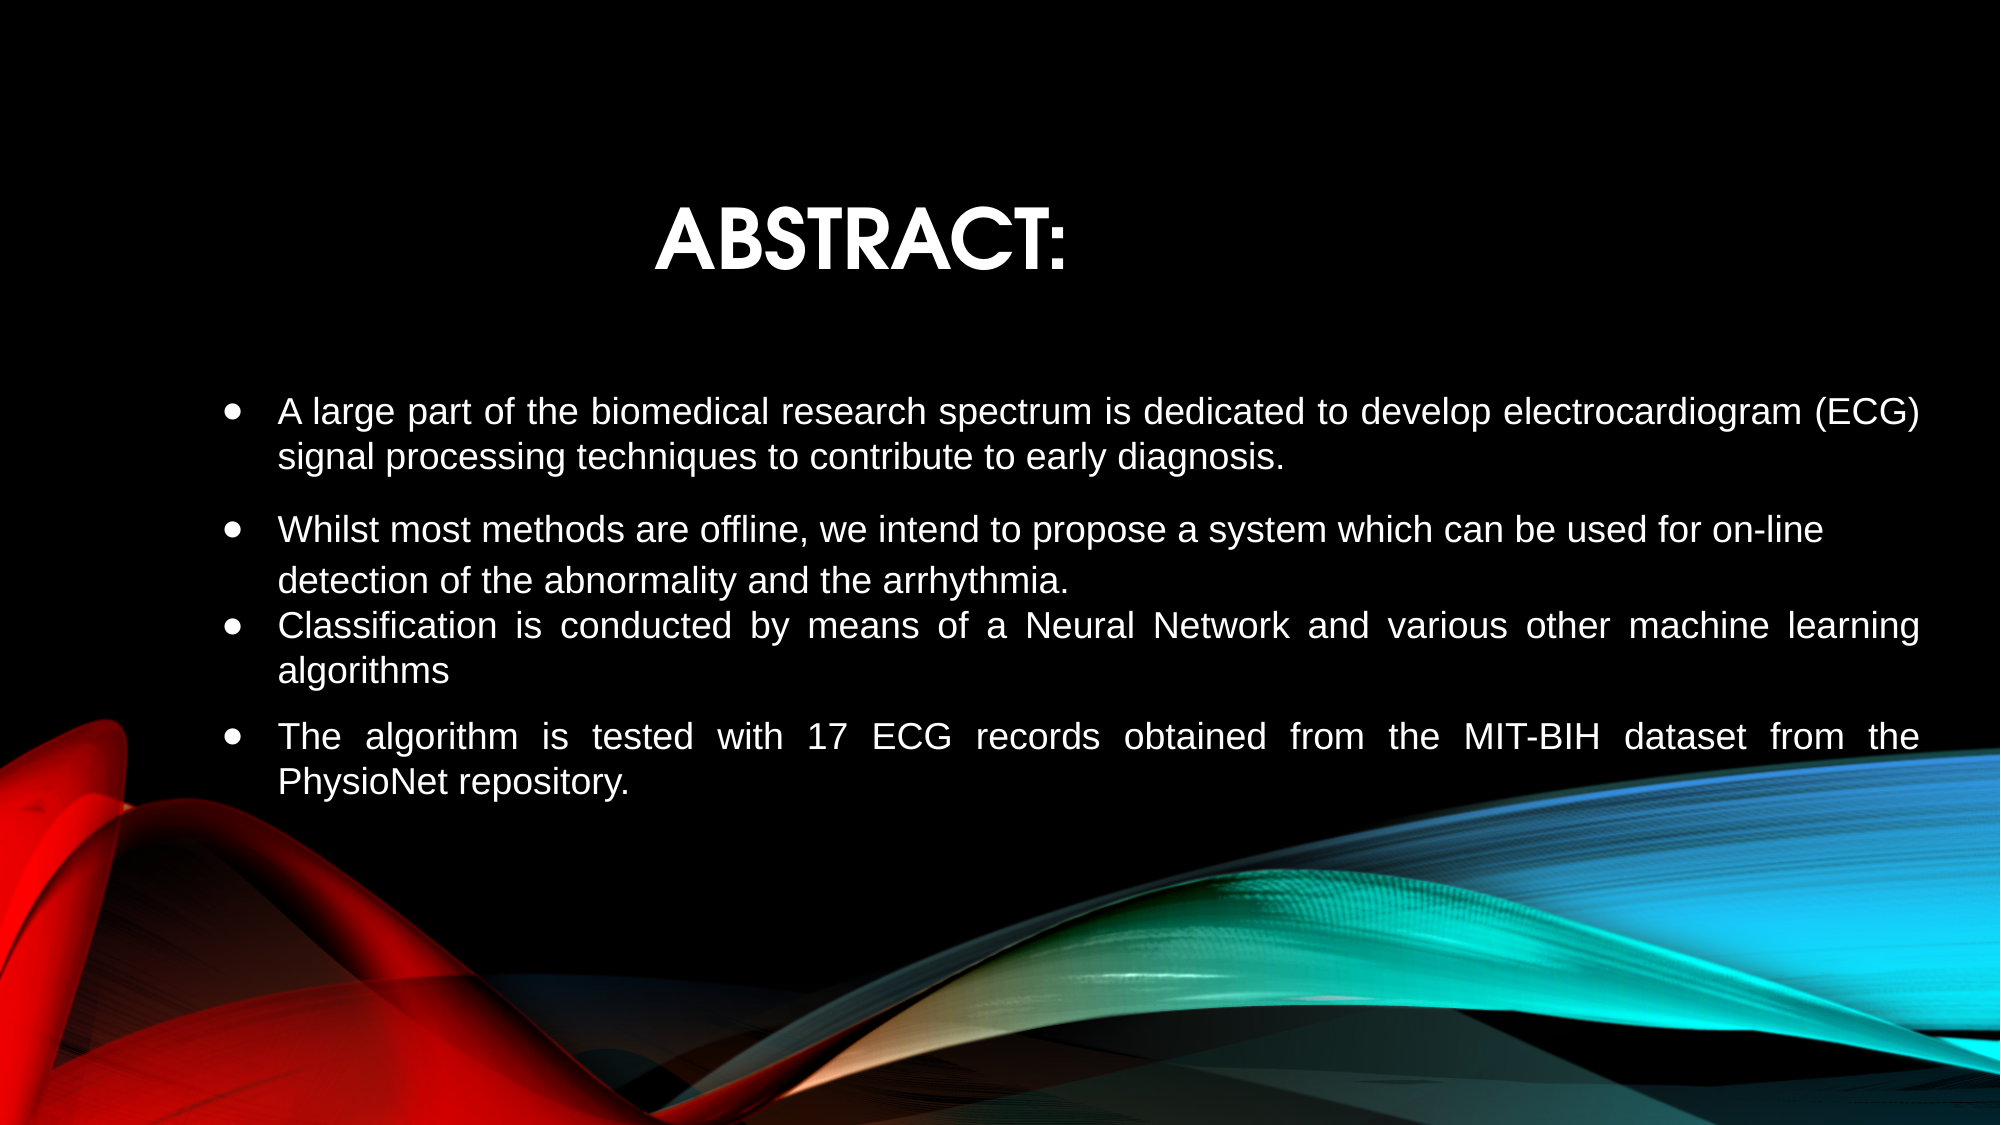

# ABSTRACT:
A large part of the biomedical research spectrum is dedicated to develop electrocardiogram (ECG) signal processing techniques to contribute to early diagnosis.
Whilst most methods are offline, we intend to propose a system which can be used for on-line detection of the abnormality and the arrhythmia.
Classification is conducted by means of a Neural Network and various other machine learning algorithms
The algorithm is tested with 17 ECG records obtained from the MIT-BIH dataset from the PhysioNet repository.